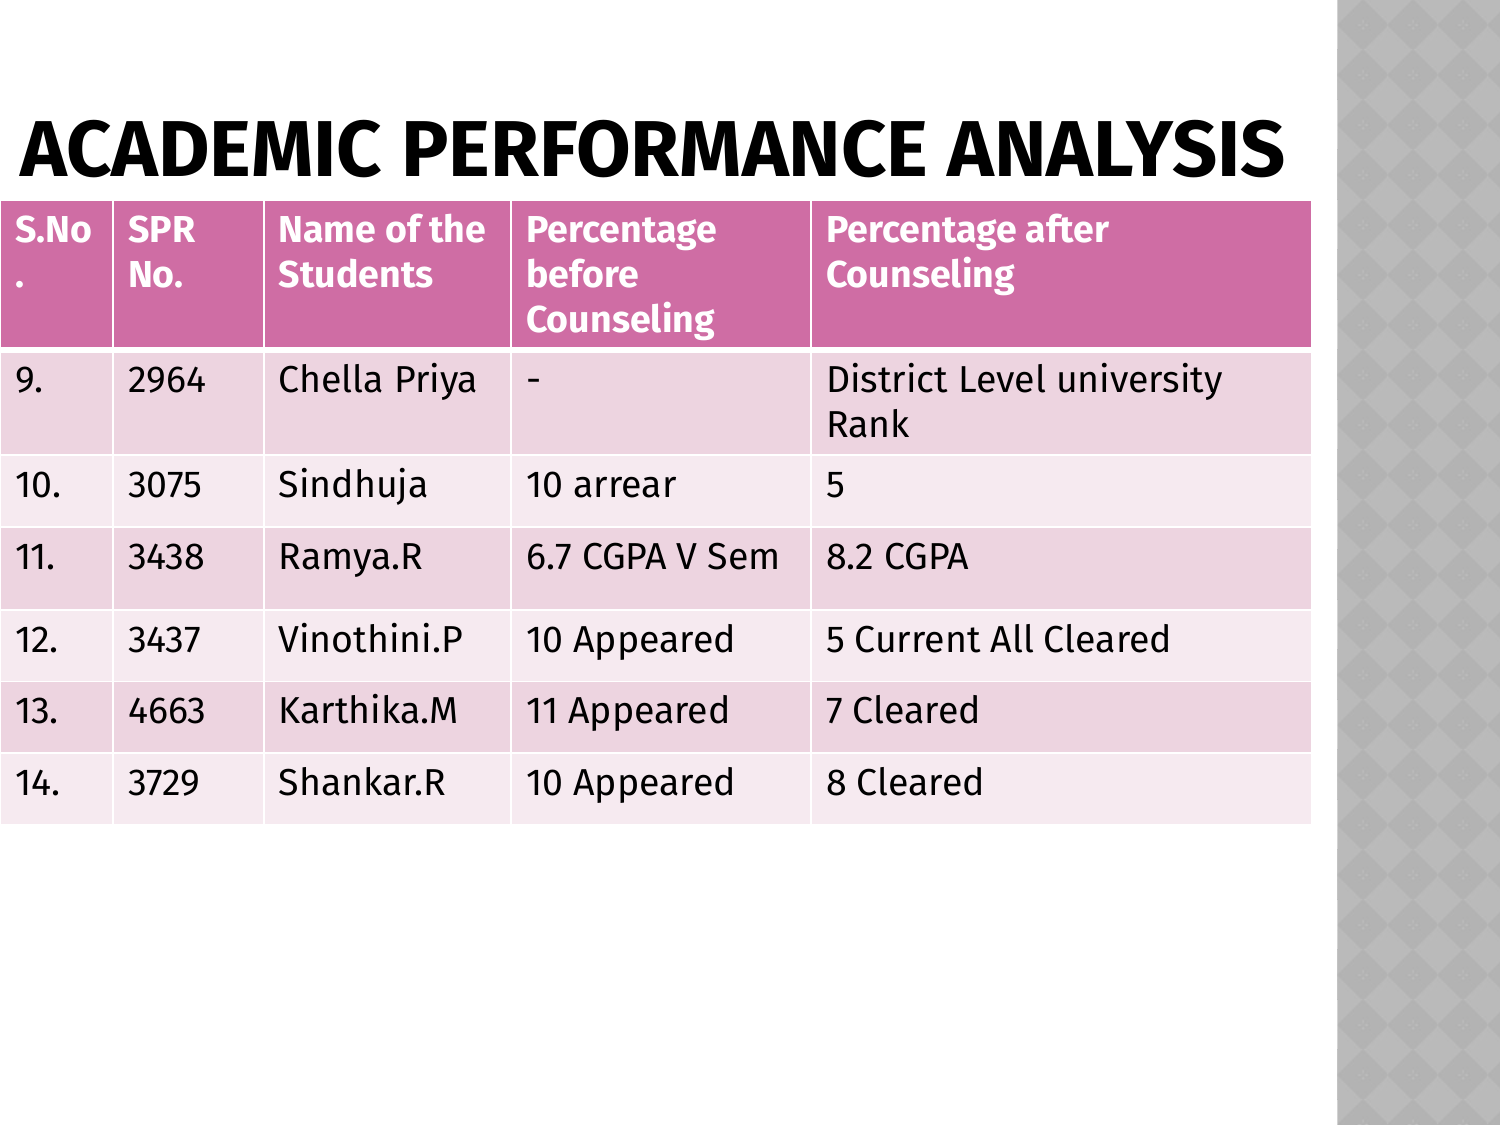

# Academic Performance Analysis
| S.No. | SPR No. | Name of the Students | Percentage before Counseling | Percentage after Counseling |
| --- | --- | --- | --- | --- |
| 9. | 2964 | Chella Priya | - | District Level university Rank |
| 10. | 3075 | Sindhuja | 10 arrear | 5 |
| 11. | 3438 | Ramya.R | 6.7 CGPA V Sem | 8.2 CGPA |
| 12. | 3437 | Vinothini.P | 10 Appeared | 5 Current All Cleared |
| 13. | 4663 | Karthika.M | 11 Appeared | 7 Cleared |
| 14. | 3729 | Shankar.R | 10 Appeared | 8 Cleared |